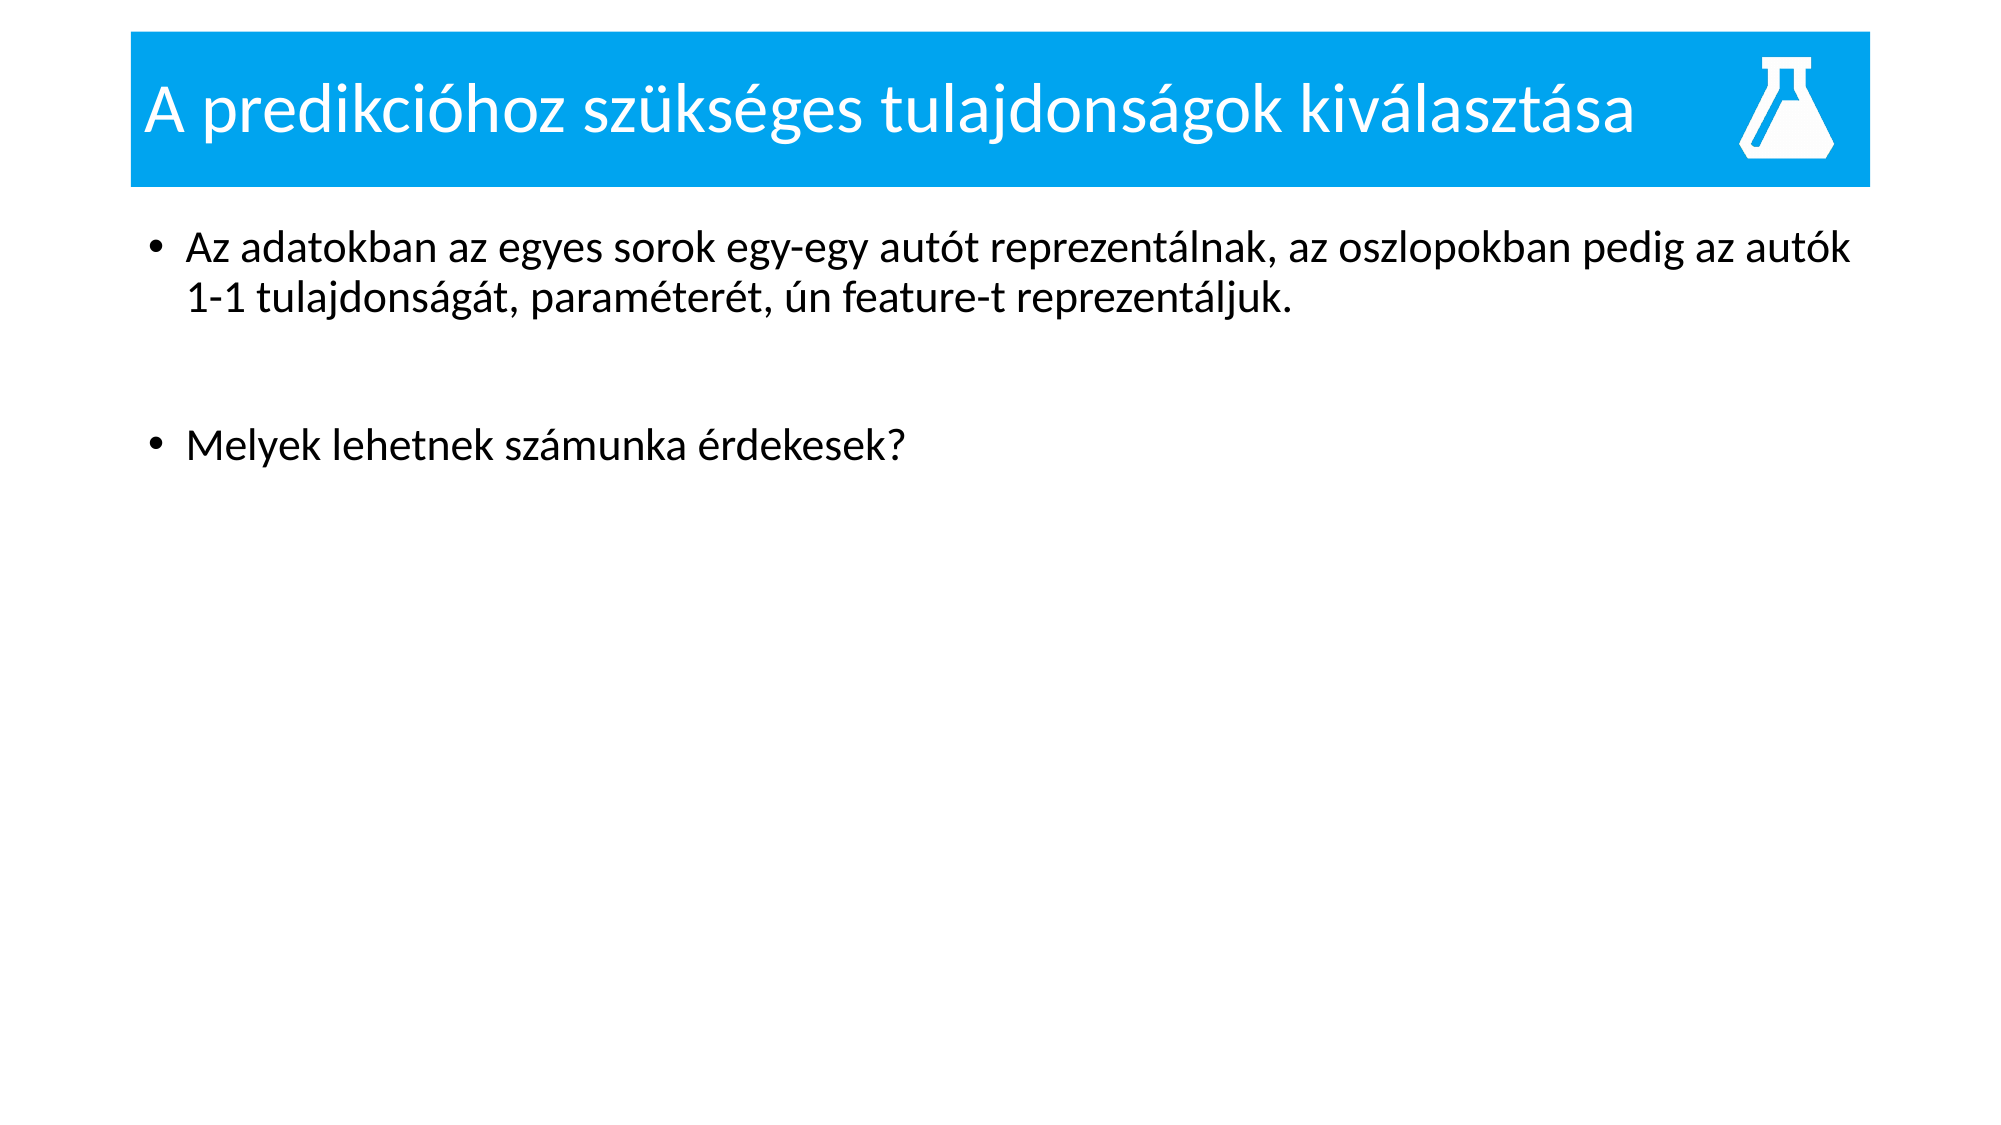

# A predikcióhoz szükséges tulajdonságok kiválasztása
Az adatokban az egyes sorok egy-egy autót reprezentálnak, az oszlopokban pedig az autók 1-1 tulajdonságát, paraméterét, ún feature-t reprezentáljuk.

Melyek lehetnek számunka érdekesek?